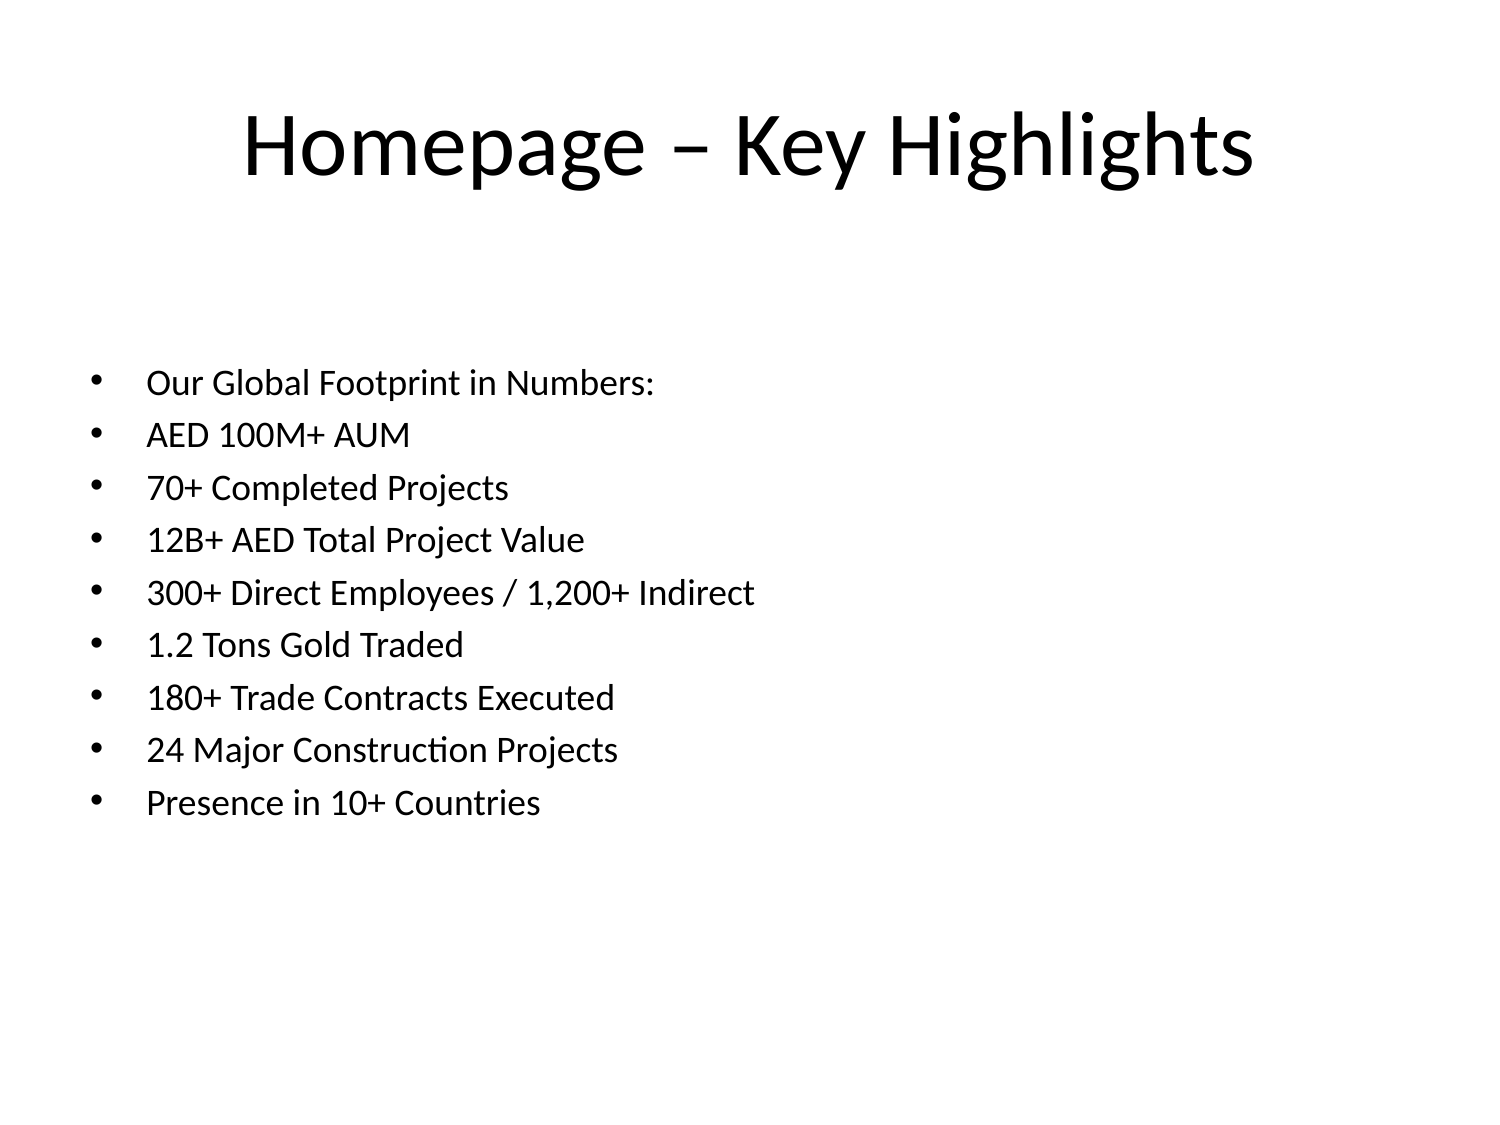

# Homepage – Key Highlights

Our Global Footprint in Numbers:
AED 100M+ AUM
70+ Completed Projects
12B+ AED Total Project Value
300+ Direct Employees / 1,200+ Indirect
1.2 Tons Gold Traded
180+ Trade Contracts Executed
24 Major Construction Projects
Presence in 10+ Countries